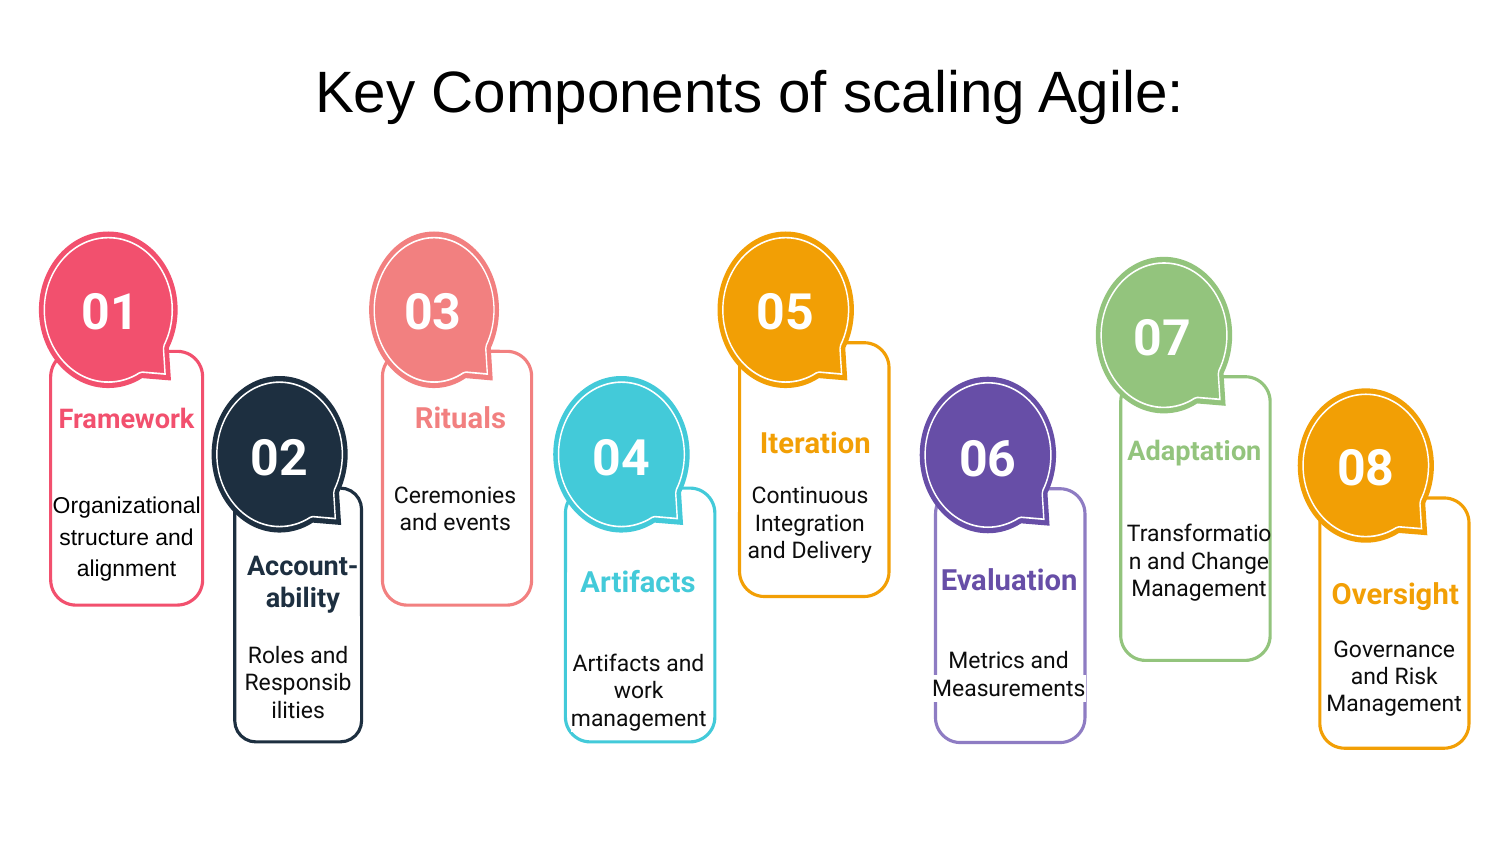

Key Components of scaling Agile:

03
05
01
07

Framework

Rituals

Iteration
02
04
06
Adaptation
08
Ceremonies and events
Continuous Integration and Delivery
Organizational structure and alignment

Transformation and Change Management
Evaluation
Artifacts
Oversight
Account-
ability

Governance and Risk Management
Metrics and Measurements
Roles and Responsibilities
Artifacts and work management